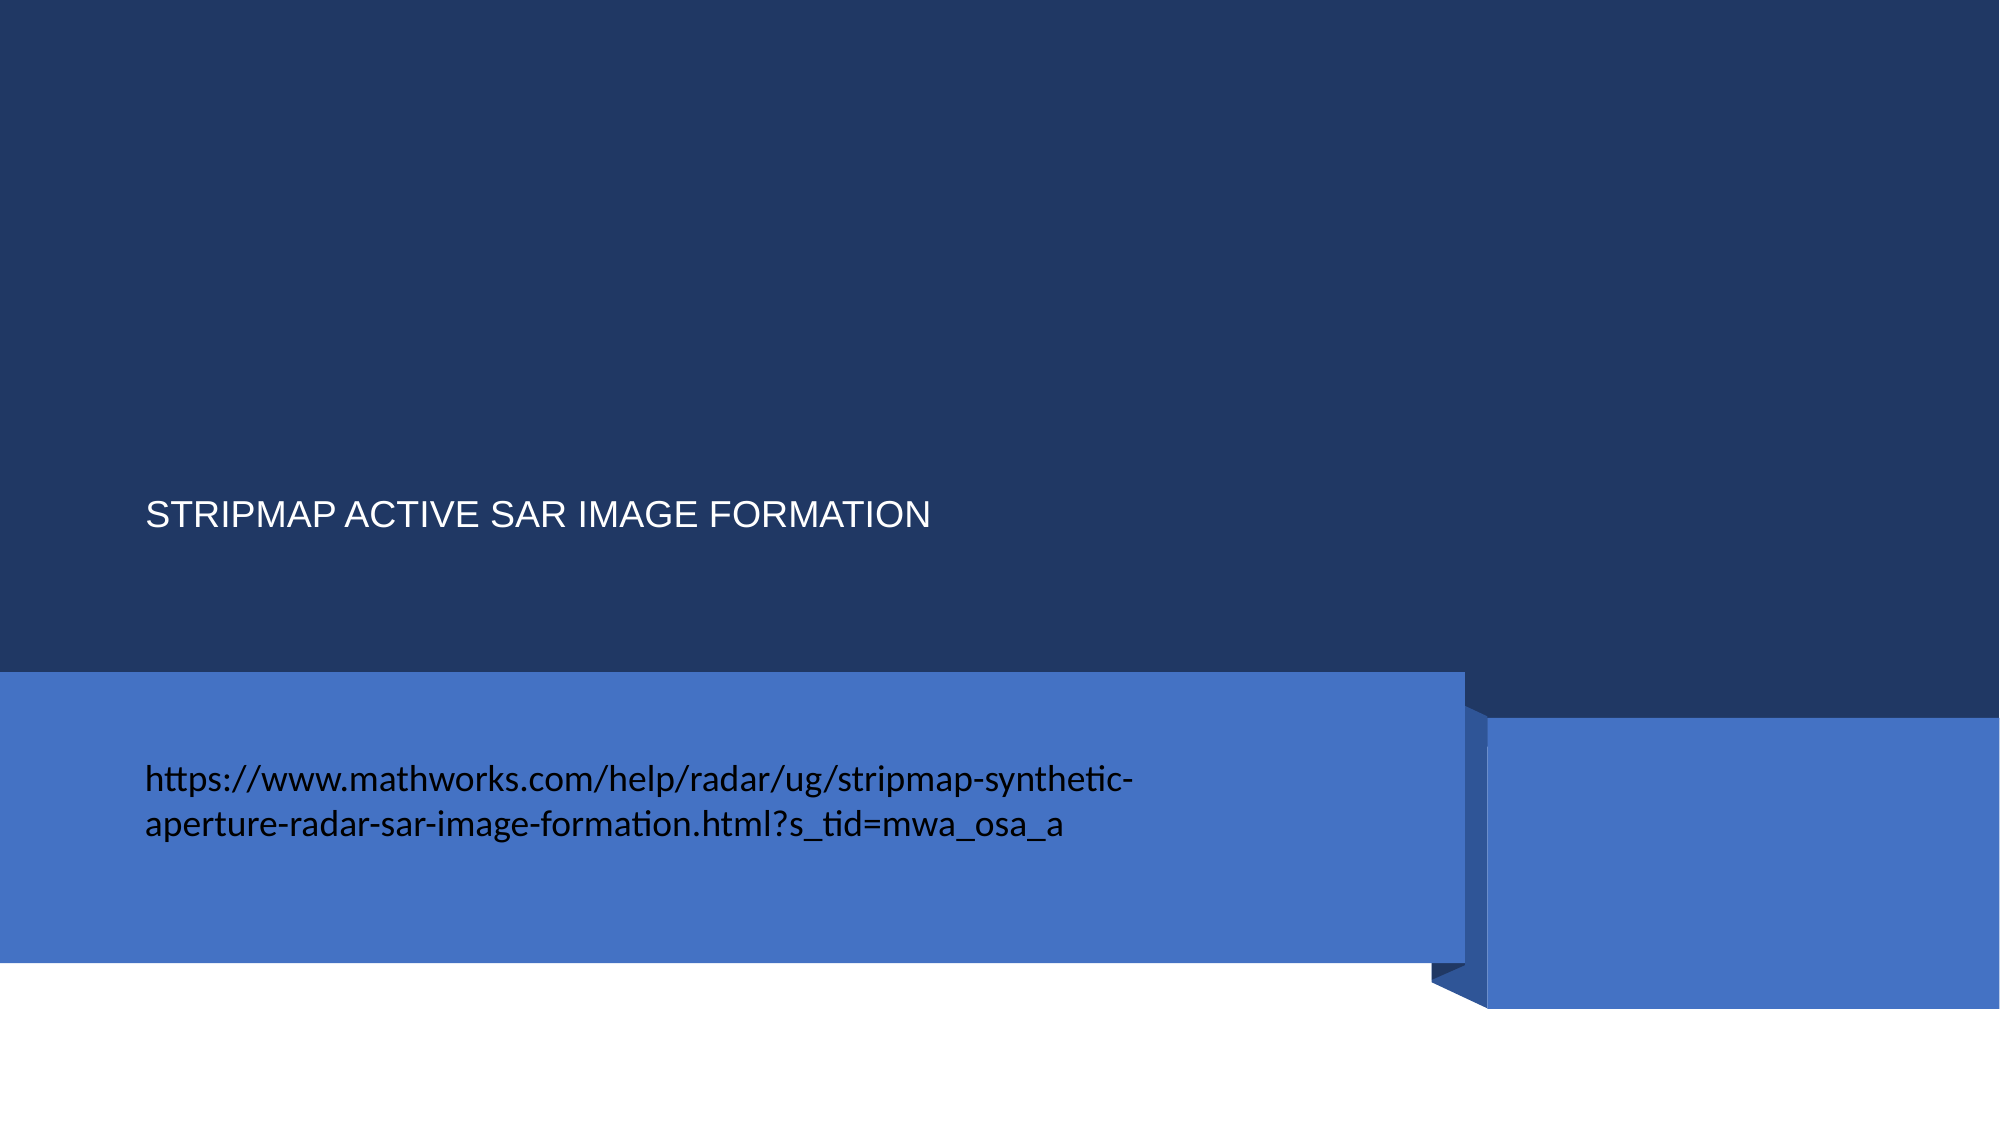

# STRIPMAP ACTIVE SAR IMAGE FORMATION

https://www.mathworks.com/help/radar/ug/stripmap-synthetic-aperture-radar-sar-image-formation.html?s_tid=mwa_osa_a